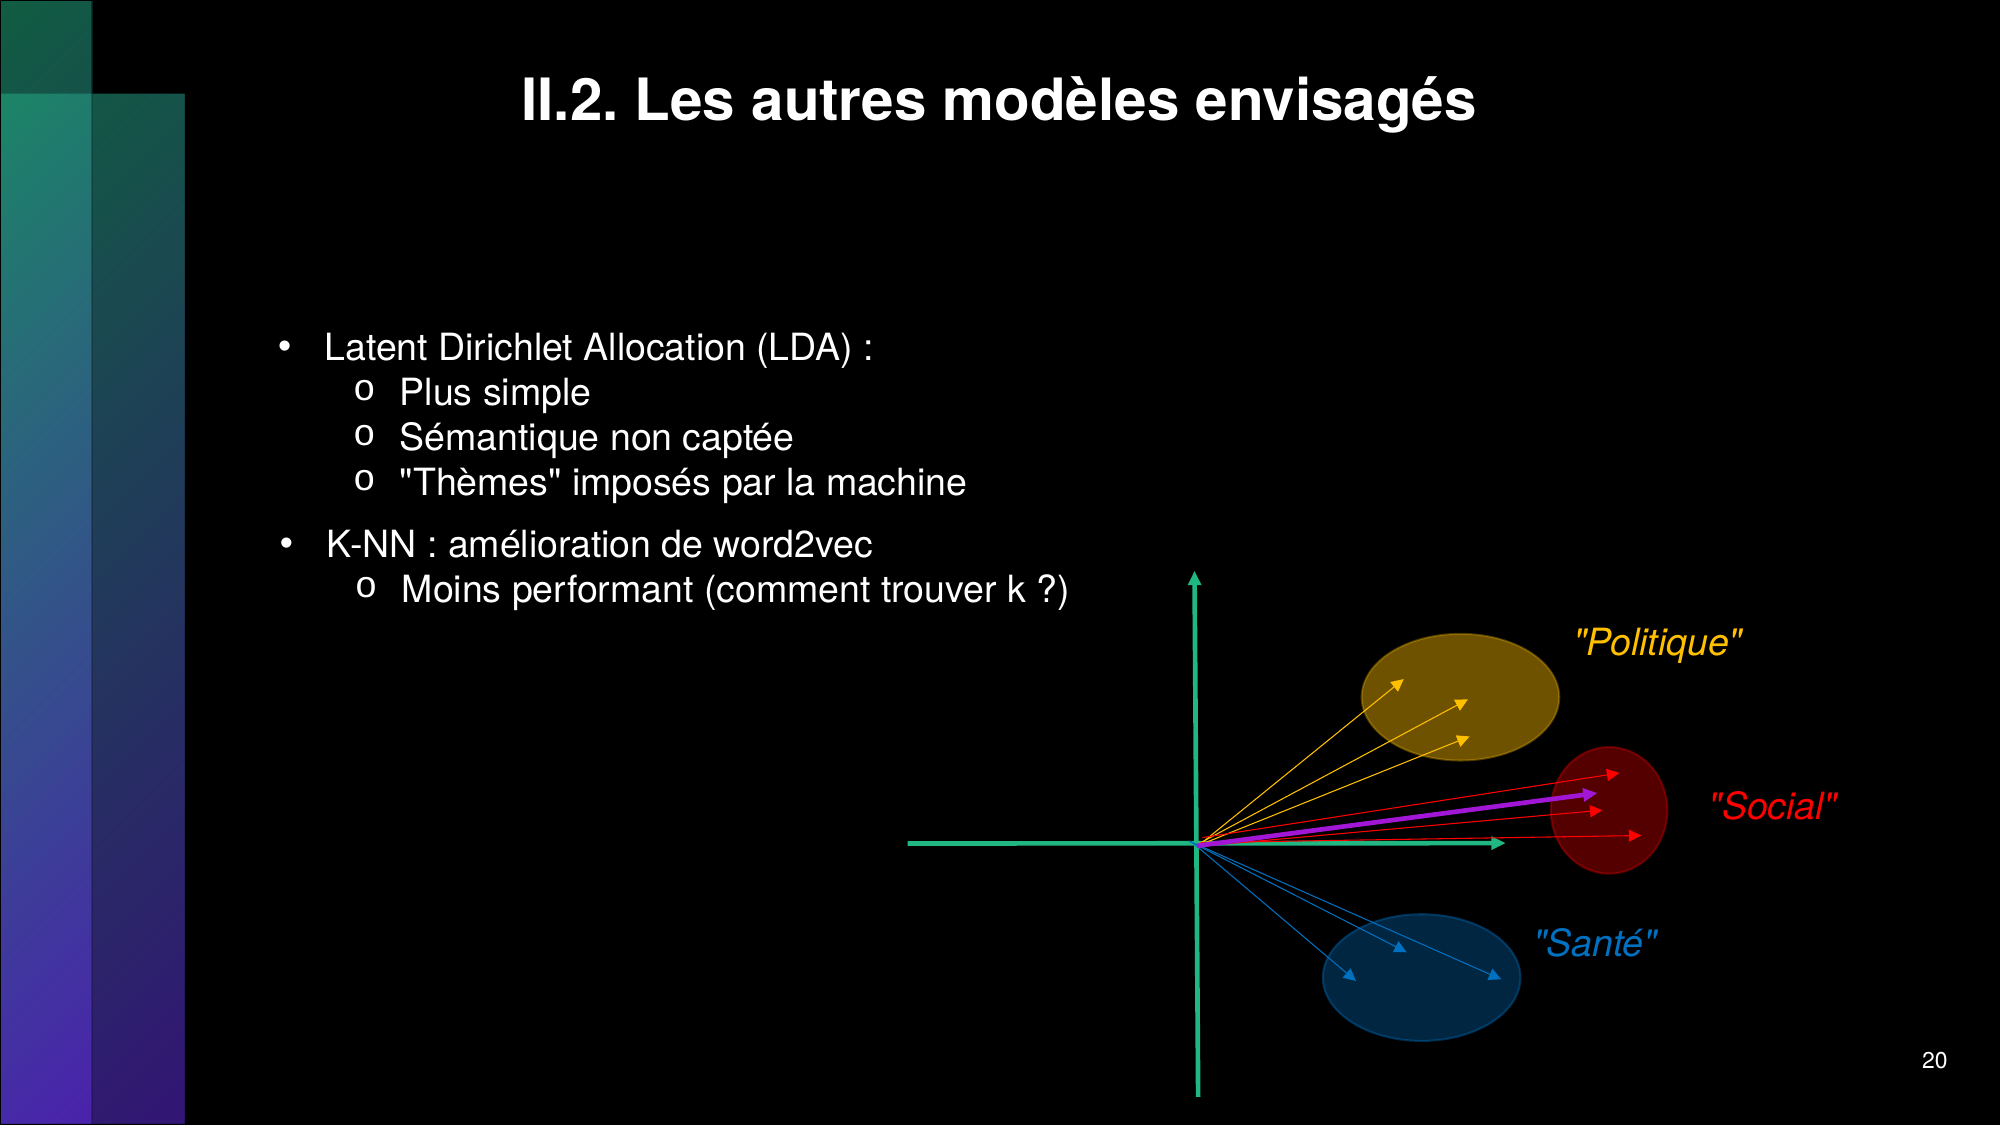

# II.2. Les autres modèles envisagés
Latent Dirichlet Allocation (LDA) :
Plus simple
Sémantique non captée
"Thèmes" imposés par la machine
K-NN : amélioration de word2vec​
Moins performant (comment trouver k ?)
"Politique"

"Social"
"Santé"

20